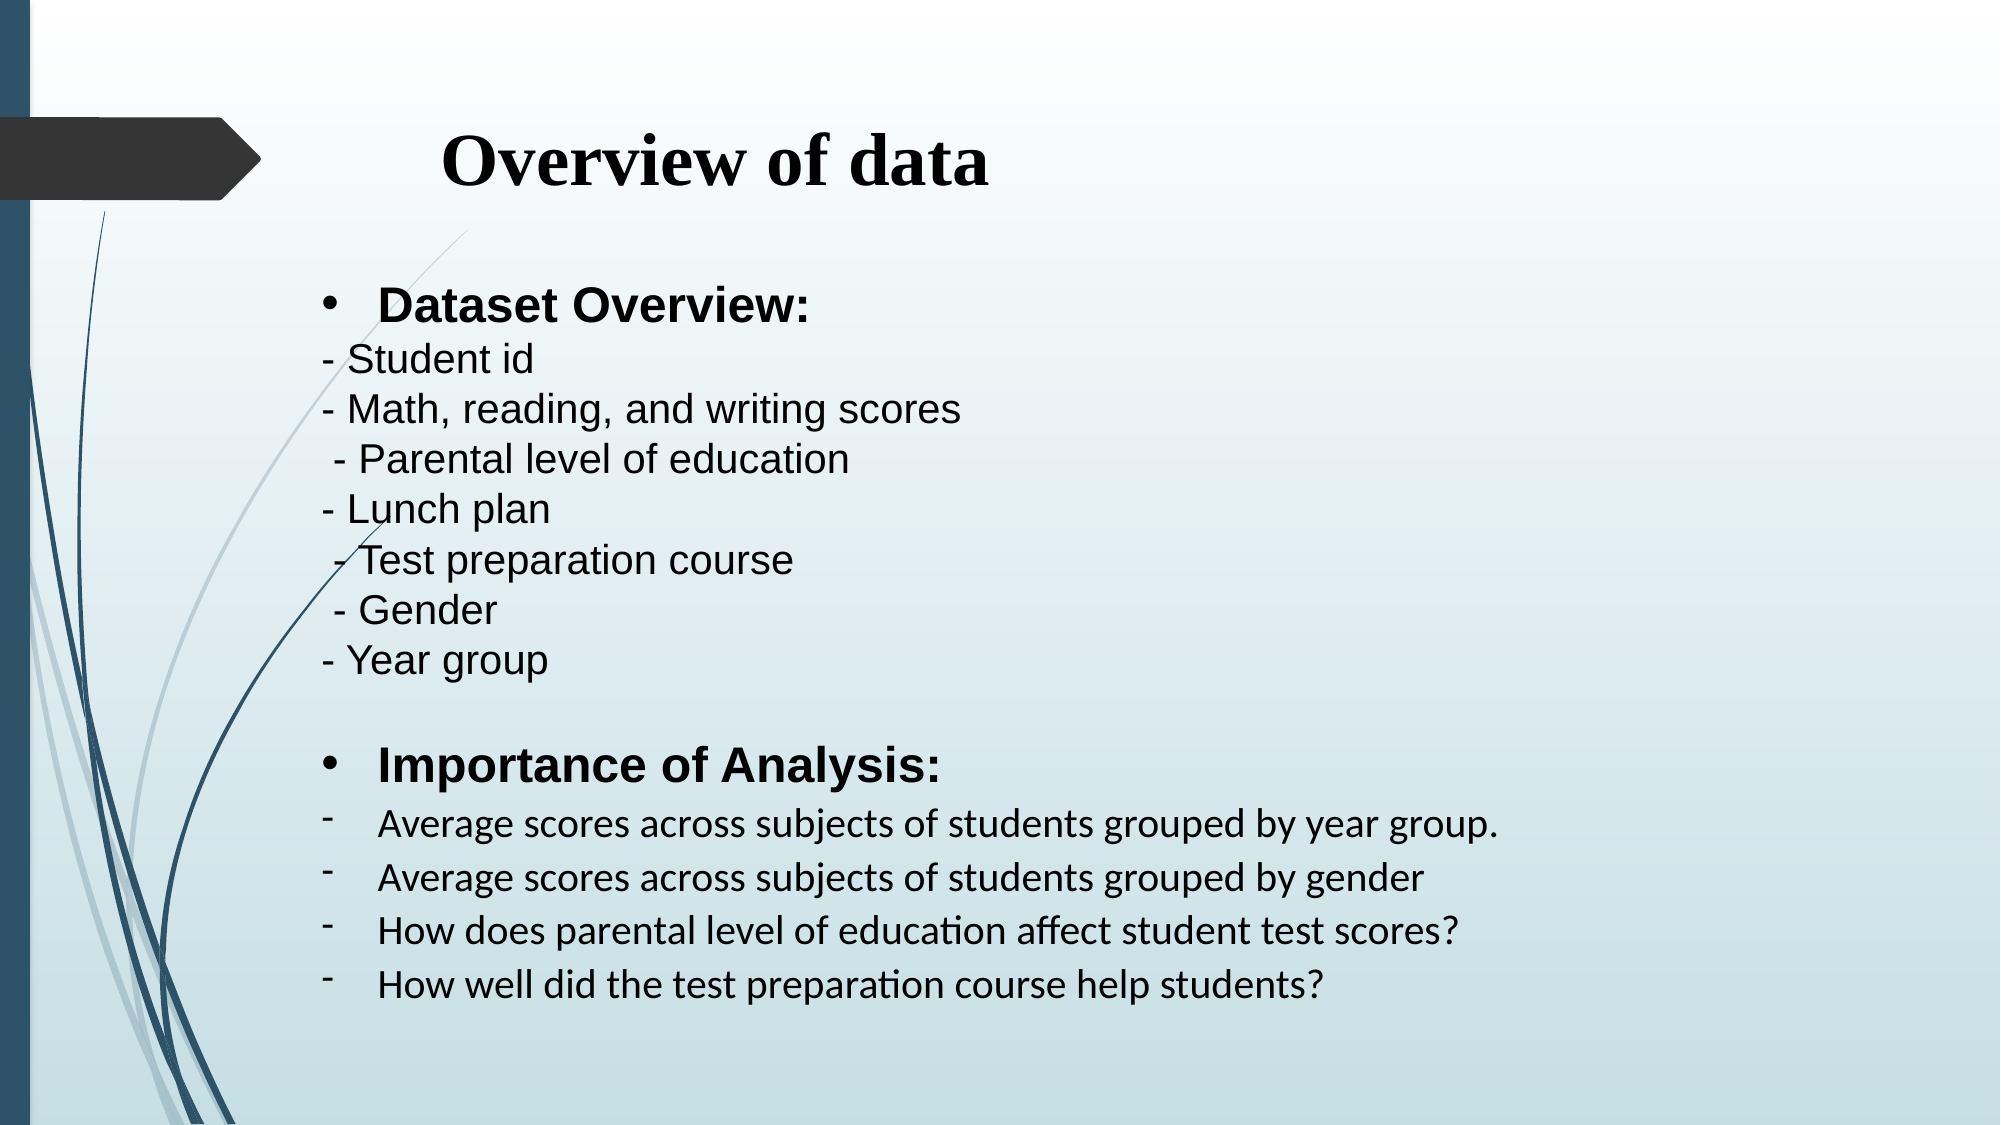

# Overview of data
Dataset Overview:
- Student id
- Math, reading, and writing scores
 - Parental level of education
- Lunch plan
 - Test preparation course
 - Gender
- Year group

Importance of Analysis:
Average scores across subjects of students grouped by year group.
Average scores across subjects of students grouped by gender
How does parental level of education affect student test scores?
How well did the test preparation course help students?